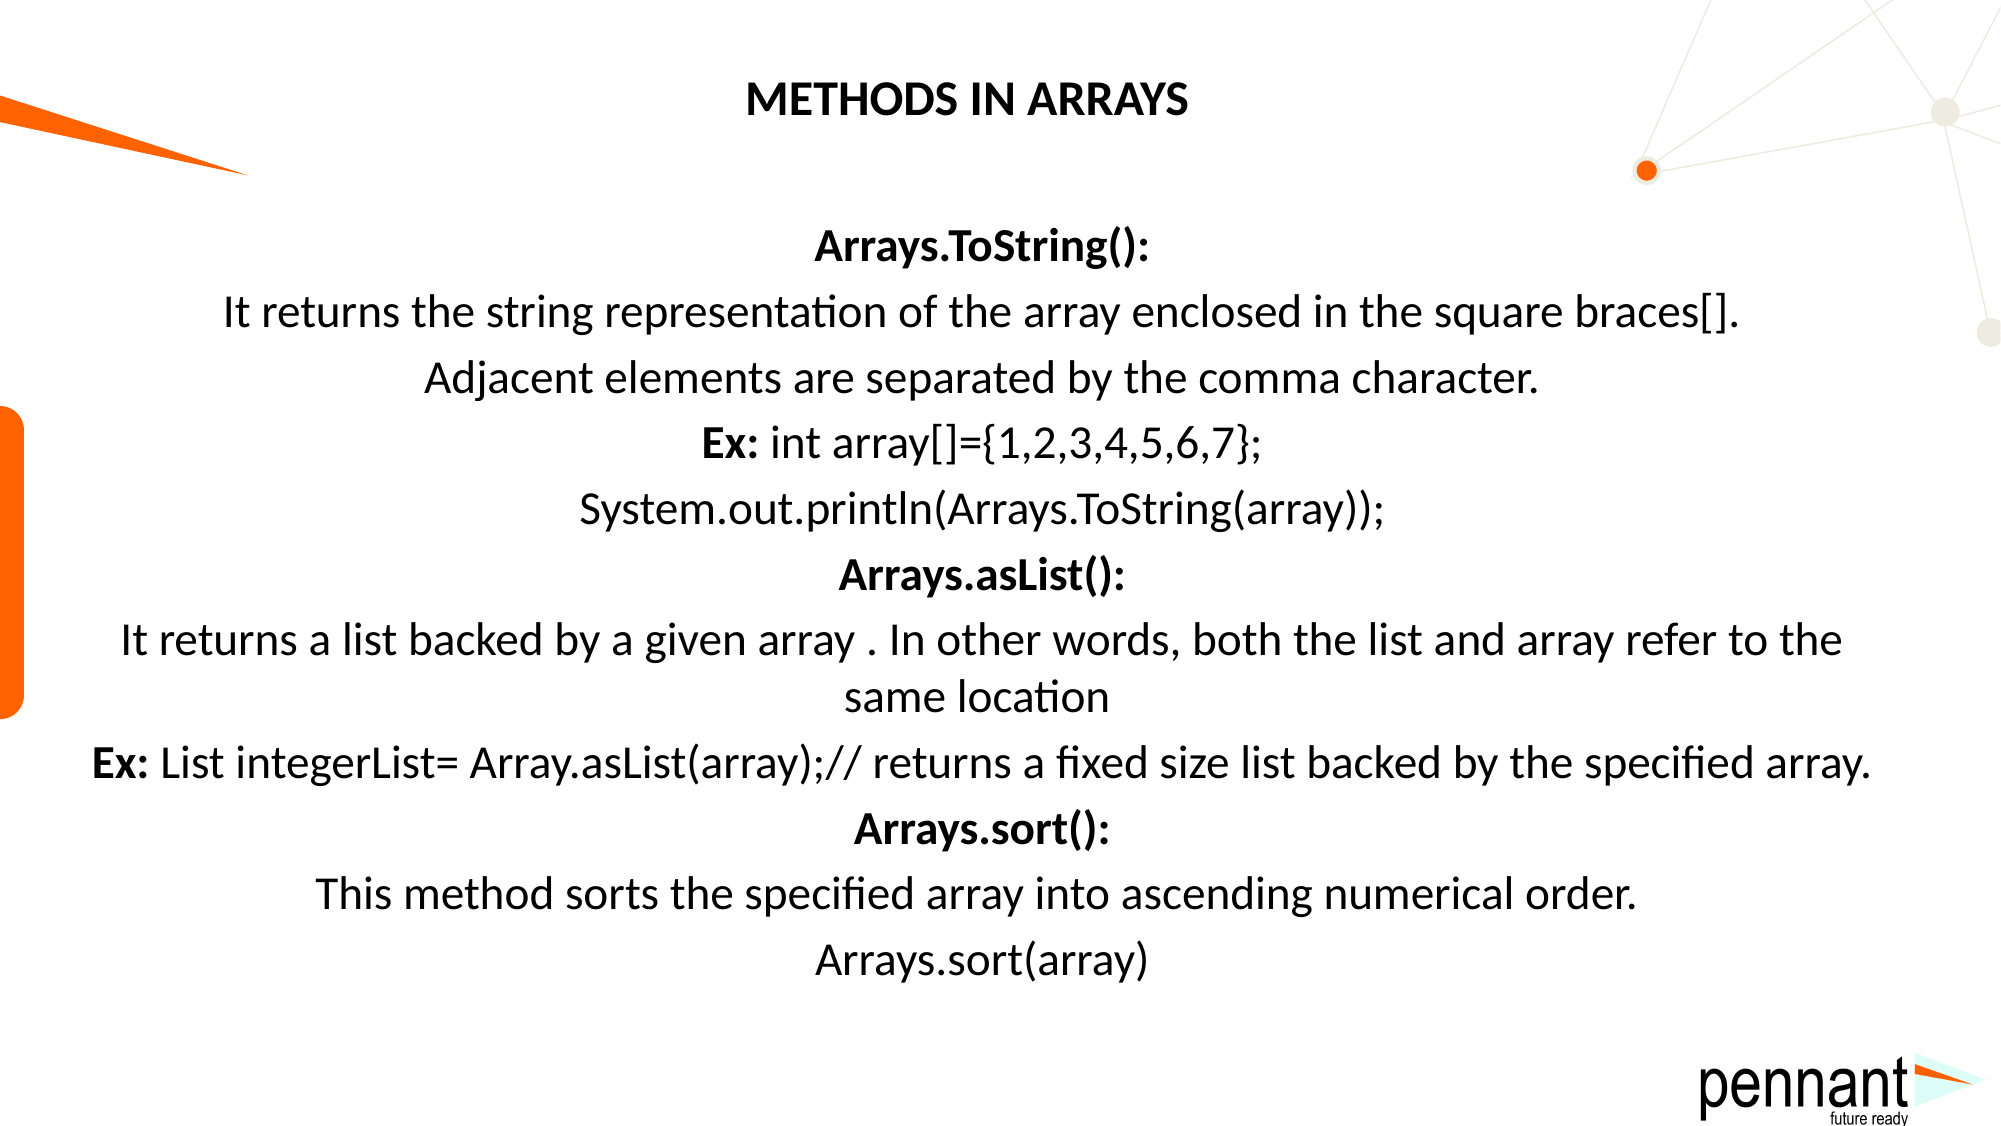

# METHODS IN ARRAYS
Arrays.ToString():
It returns the string representation of the array enclosed in the square braces[].
Adjacent elements are separated by the comma character.
Ex: int array[]={1,2,3,4,5,6,7};
System.out.println(Arrays.ToString(array));
Arrays.asList():
It returns a list backed by a given array . In other words, both the list and array refer to the same location
Ex: List integerList= Array.asList(array);// returns a fixed size list backed by the specified array.
Arrays.sort():
This method sorts the specified array into ascending numerical order.
Arrays.sort(array)